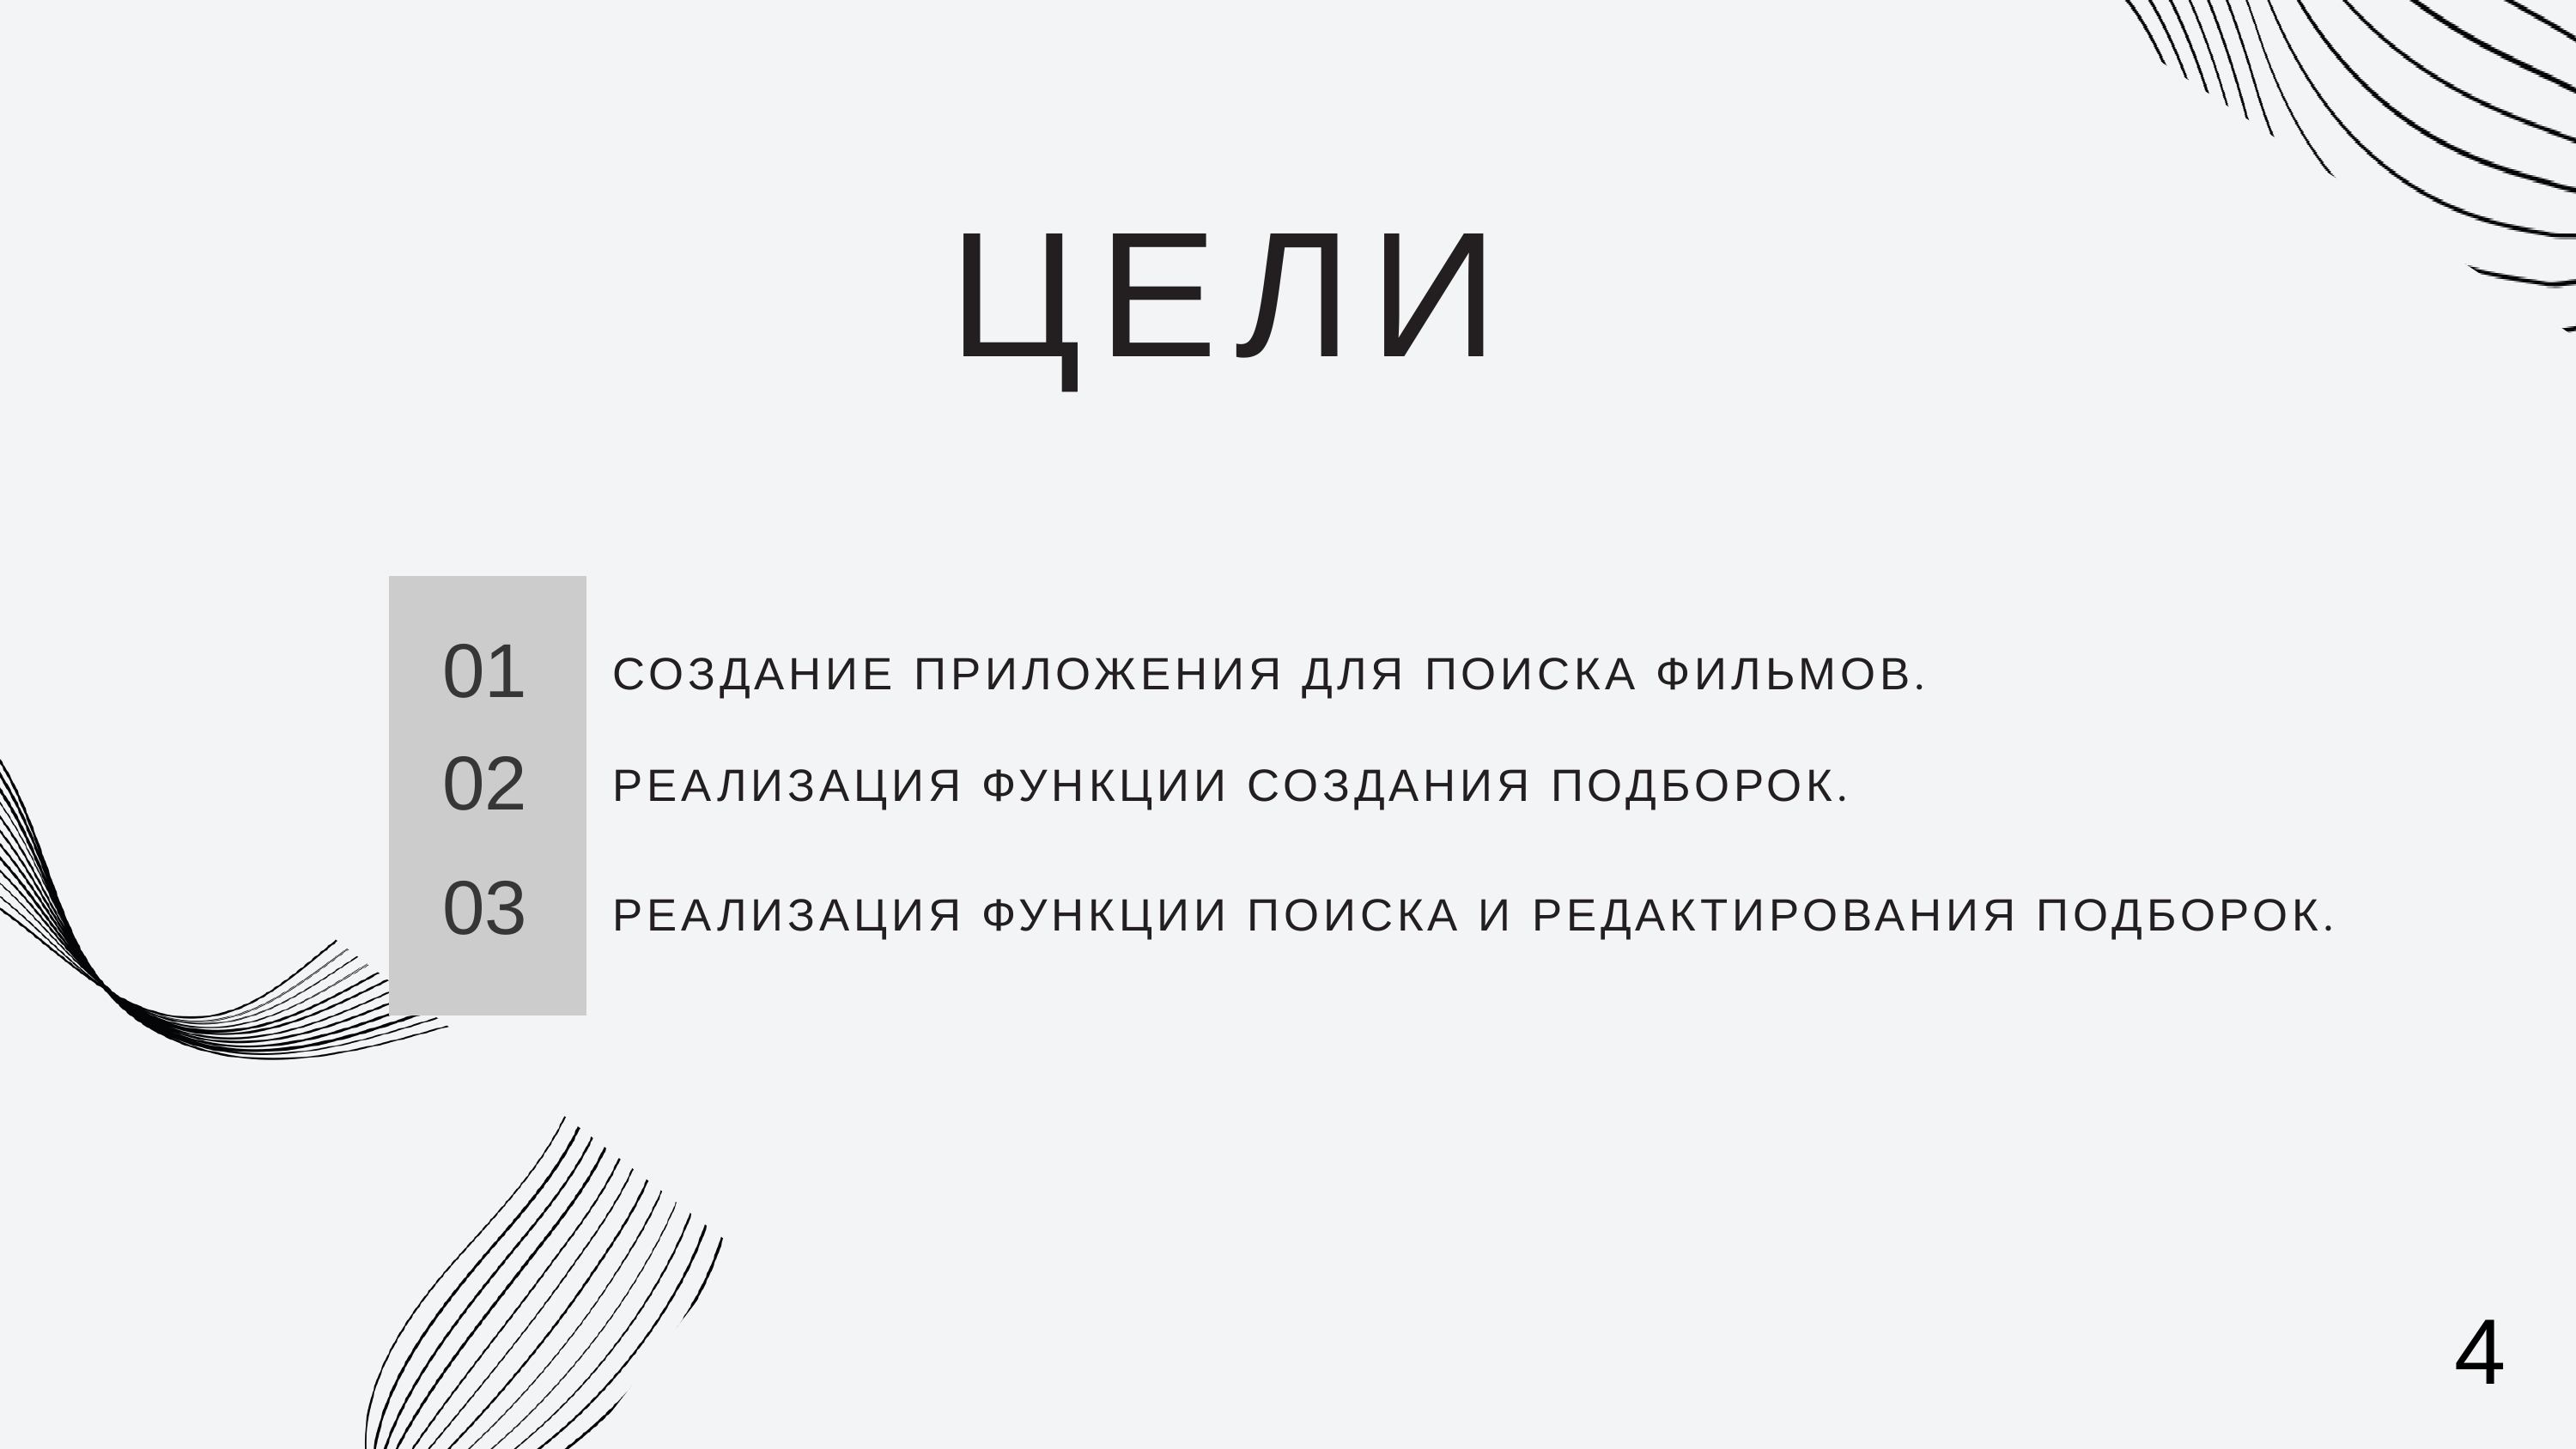

ЦЕЛИ

01
СОЗДАНИЕ ПРИЛОЖЕНИЯ ДЛЯ ПОИСКА ФИЛЬМОВ.
02
РЕАЛИЗАЦИЯ ФУНКЦИИ СОЗДАНИЯ ПОДБОРОК.

03
РЕАЛИЗАЦИЯ ФУНКЦИИ ПОИСКА И РЕДАКТИРОВАНИЯ ПОДБОРОК.
4